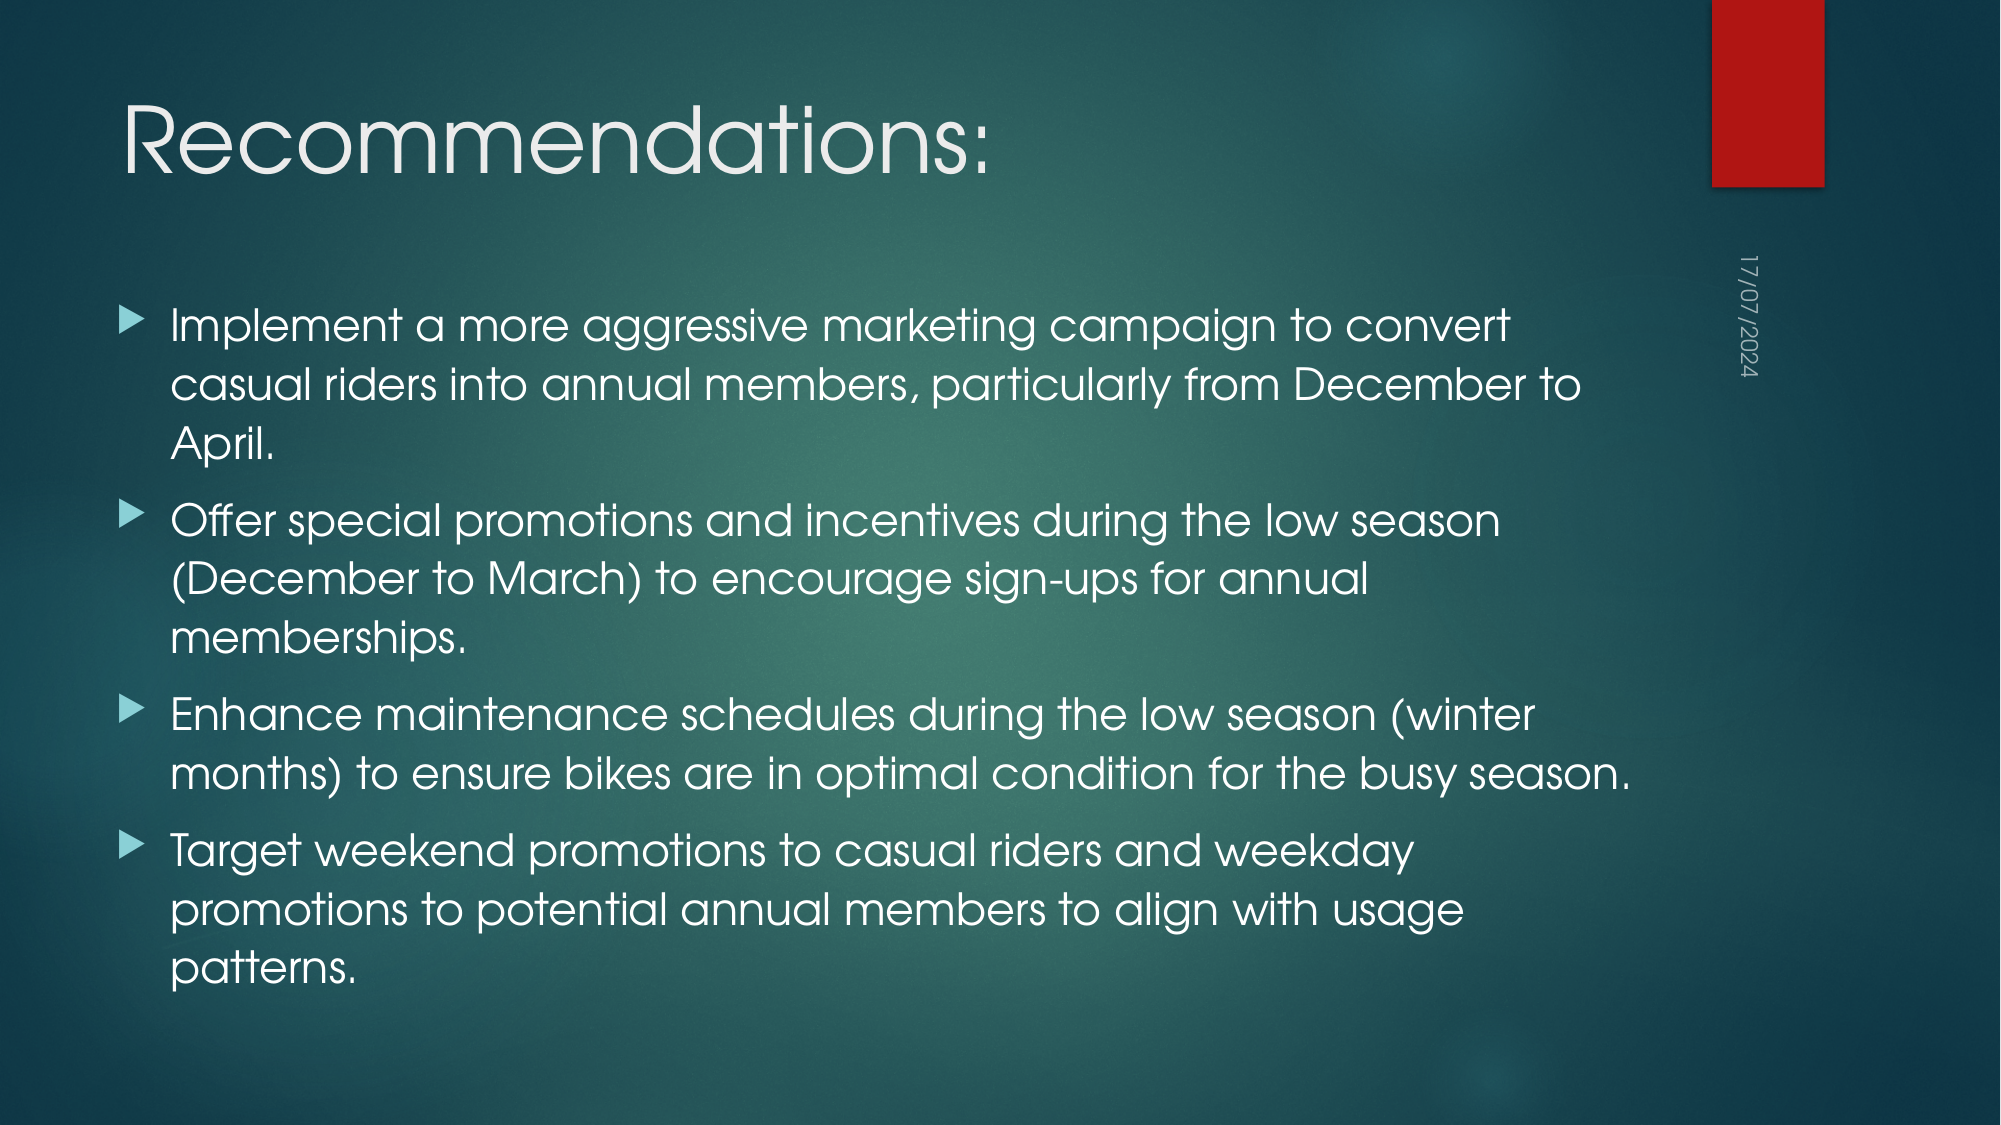

# Recommendations:
Implement a more aggressive marketing campaign to convert casual riders into annual members, particularly from December to April.
Offer special promotions and incentives during the low season (December to March) to encourage sign-ups for annual memberships.
Enhance maintenance schedules during the low season (winter months) to ensure bikes are in optimal condition for the busy season.
Target weekend promotions to casual riders and weekday promotions to potential annual members to align with usage patterns.
17/07/2024